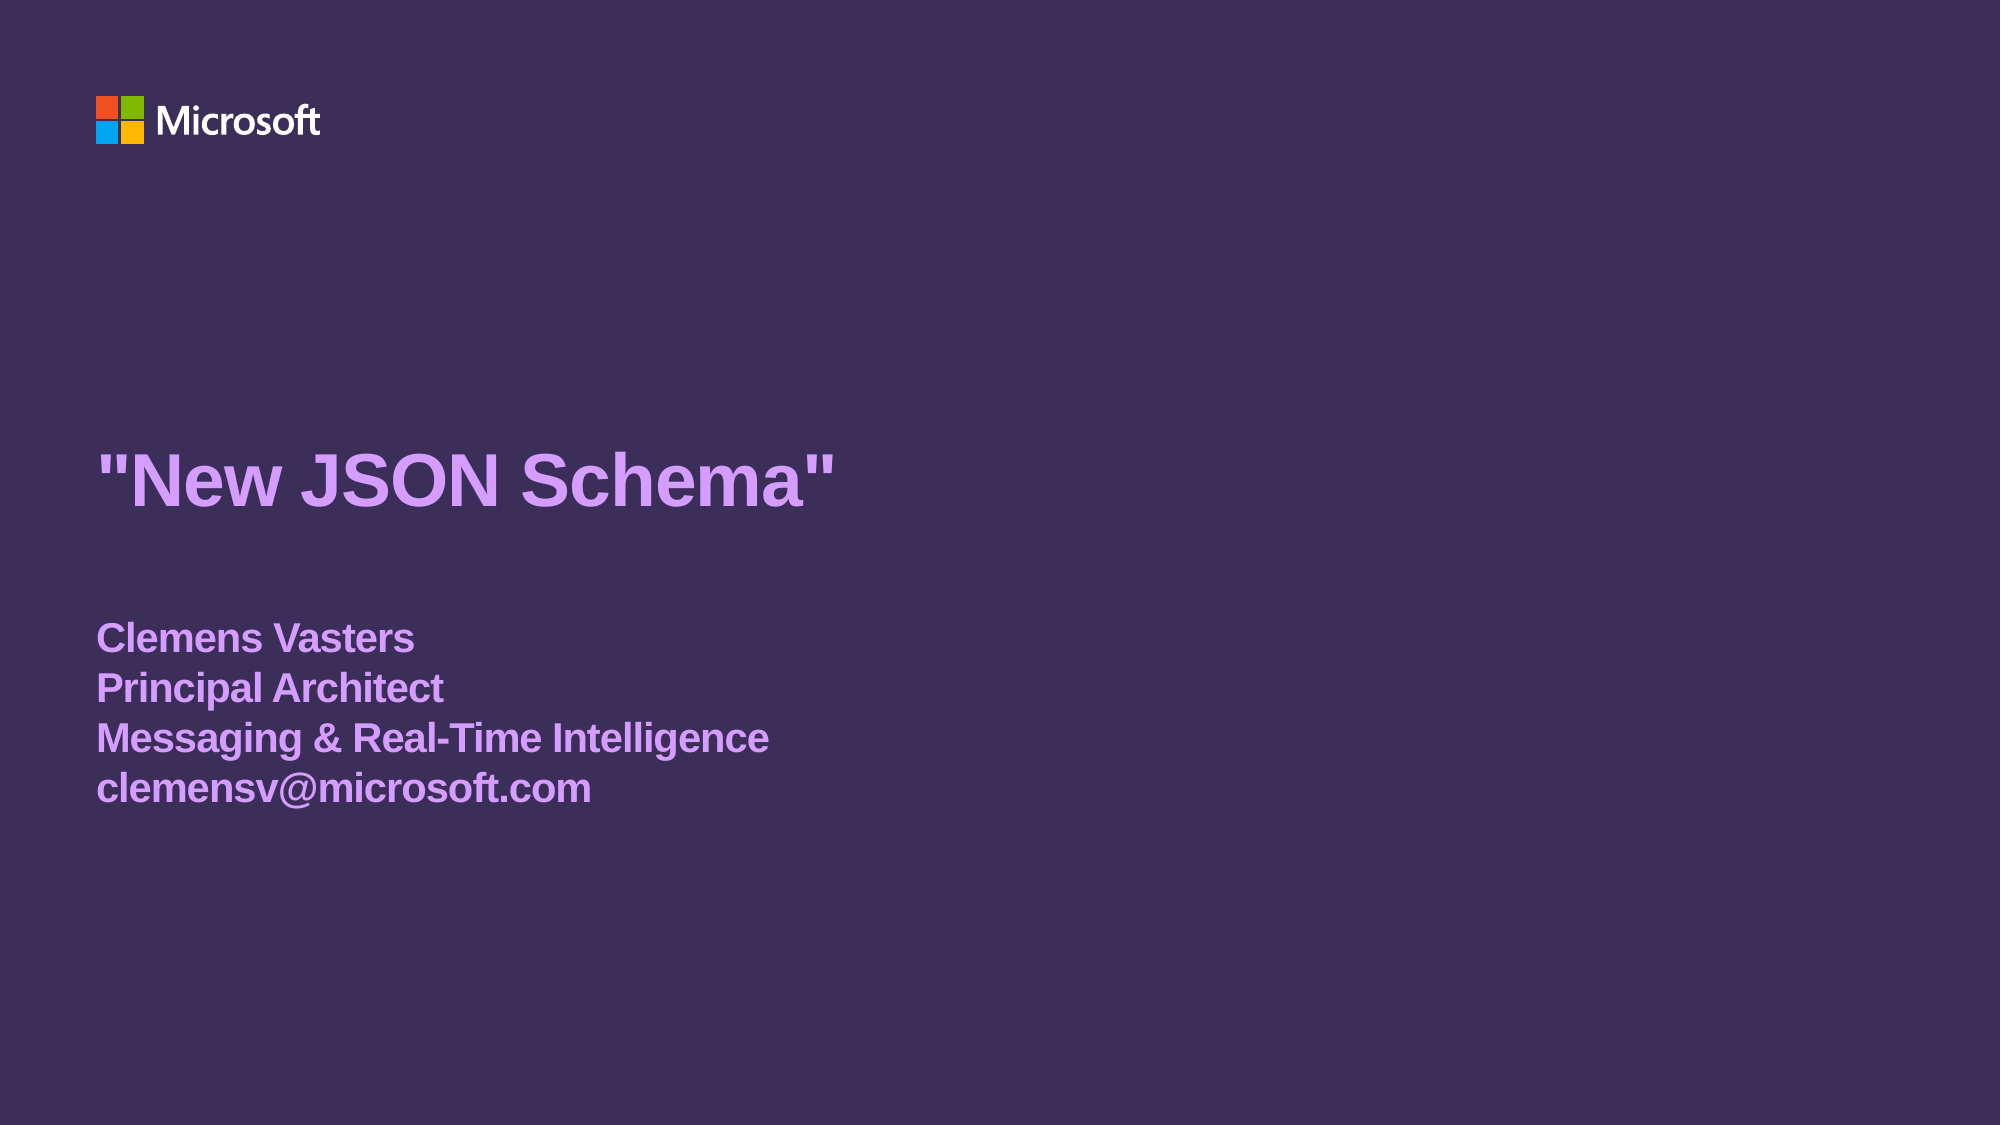

# "New JSON Schema" Clemens Vasters Principal Architect Messaging & Real-Time Intelligence clemensv@microsoft.com